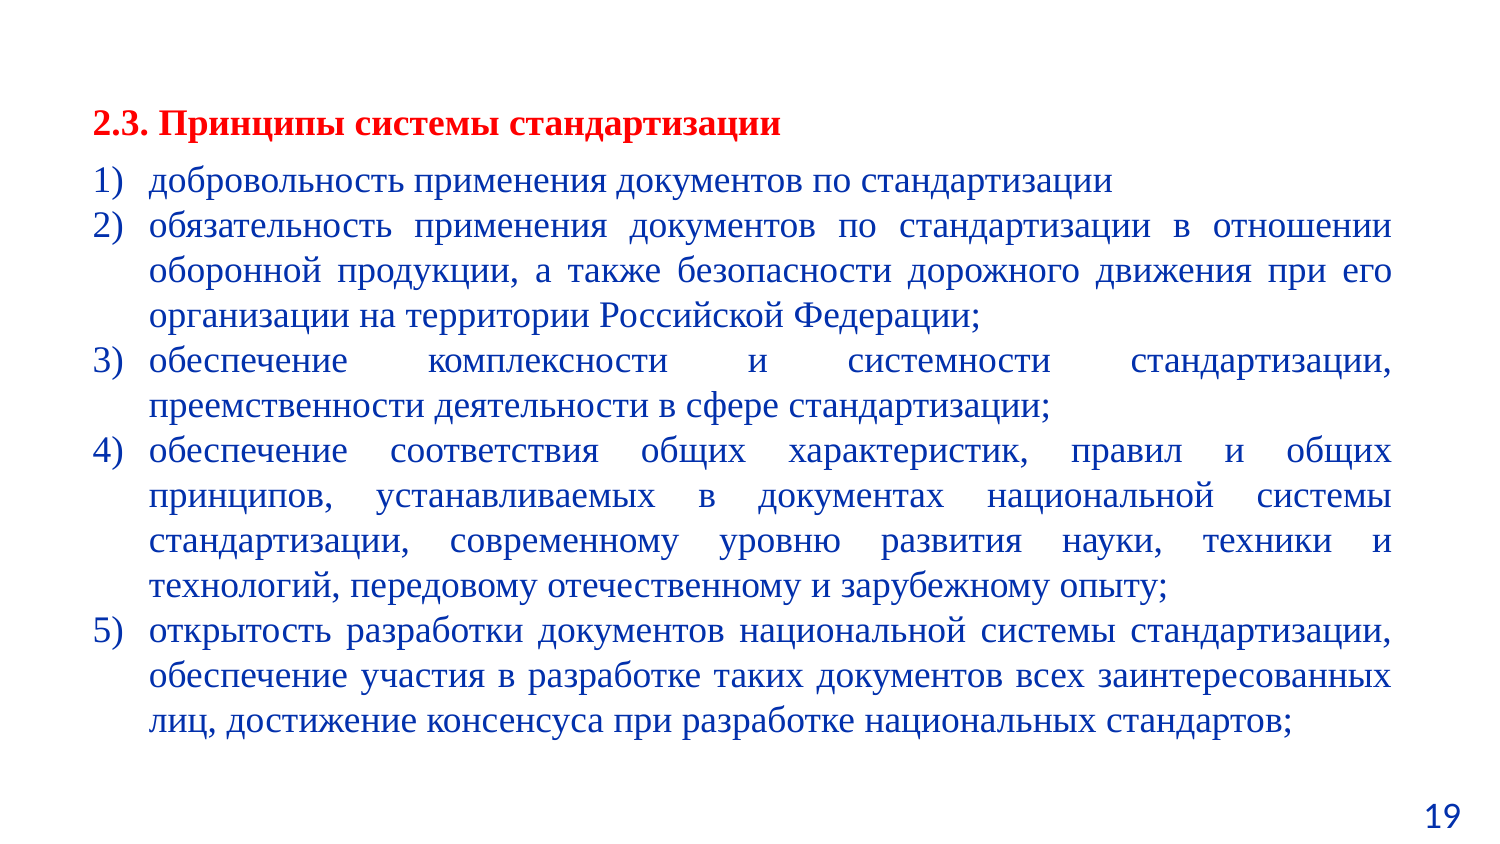

2.3. Принципы системы стандартизации
добровольность применения документов по стандартизации
обязательность применения документов по стандартизации в отношении оборонной продукции, а также безопасности дорожного движения при его организации на территории Российской Федерации;
обеспечение комплексности и системности стандартизации, преемственности деятельности в сфере стандартизации;
обеспечение соответствия общих характеристик, правил и общих принципов, устанавливаемых в документах национальной системы стандартизации, современному уровню развития науки, техники и технологий, передовому отечественному и зарубежному опыту;
открытость разработки документов национальной системы стандартизации, обеспечение участия в разработке таких документов всех заинтересованных лиц, достижение консенсуса при разработке национальных стандартов;
19